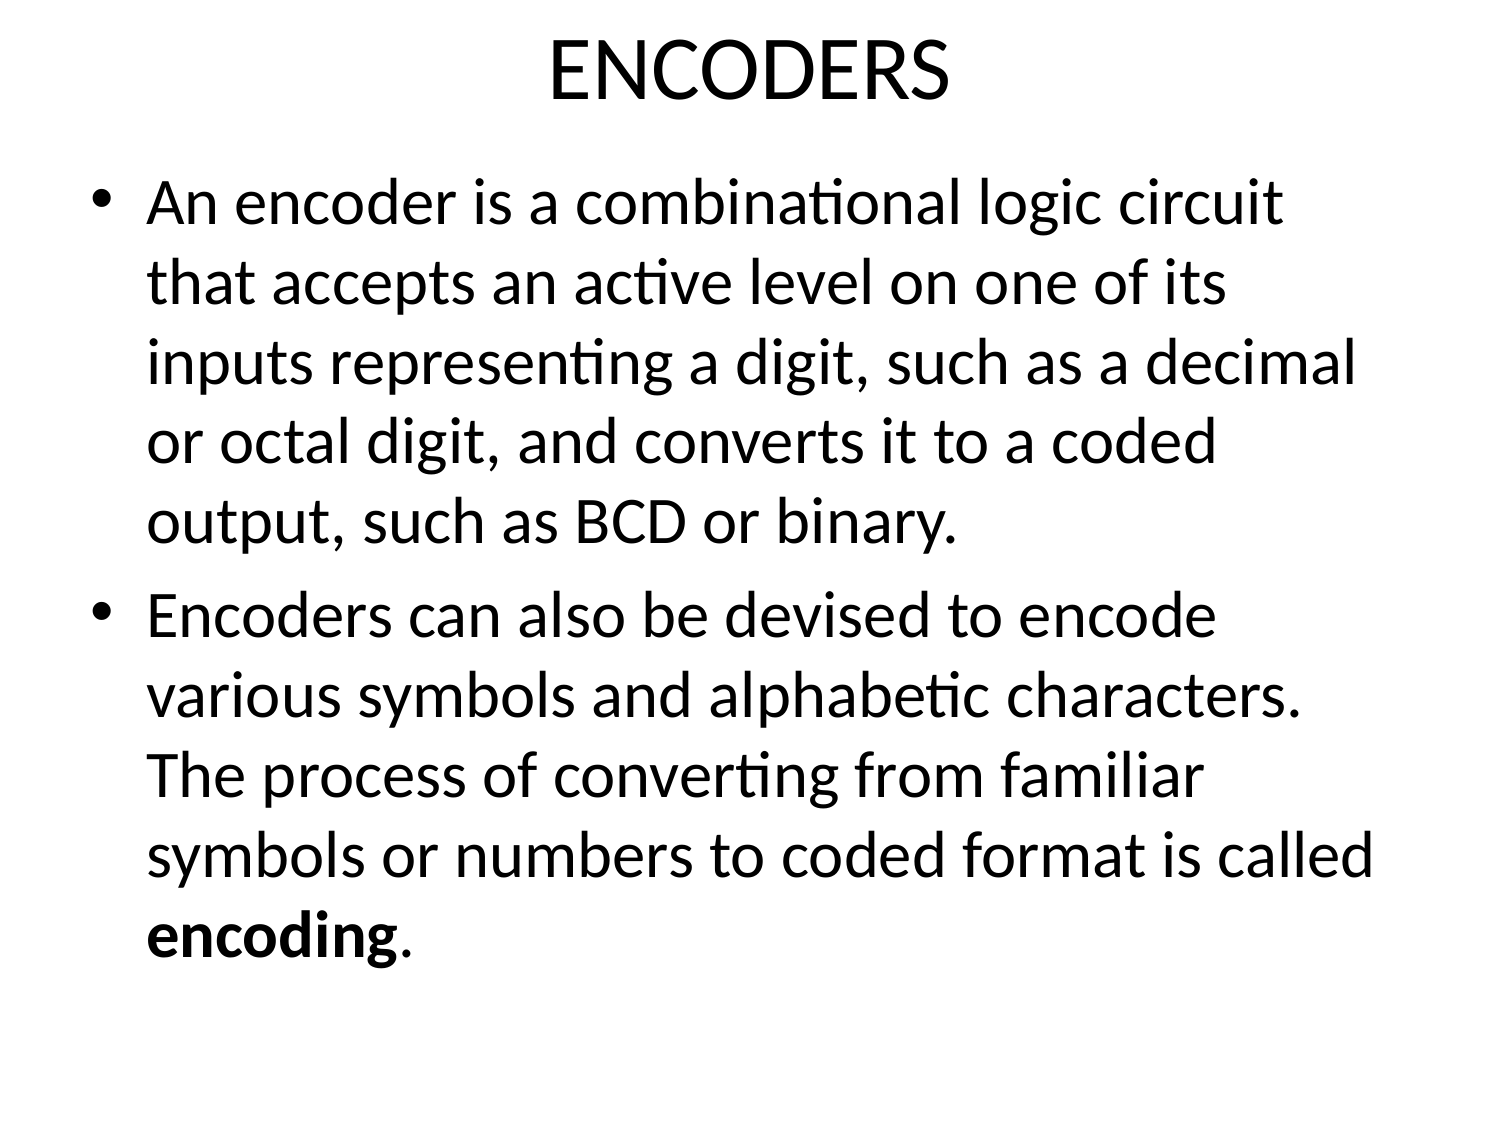

# ENCODERS
An encoder is a combinational logic circuit that accepts an active level on one of its inputs representing a digit, such as a decimal or octal digit, and converts it to a coded output, such as BCD or binary.
Encoders can also be devised to encode various symbols and alphabetic characters. The process of converting from familiar symbols or numbers to coded format is called encoding.